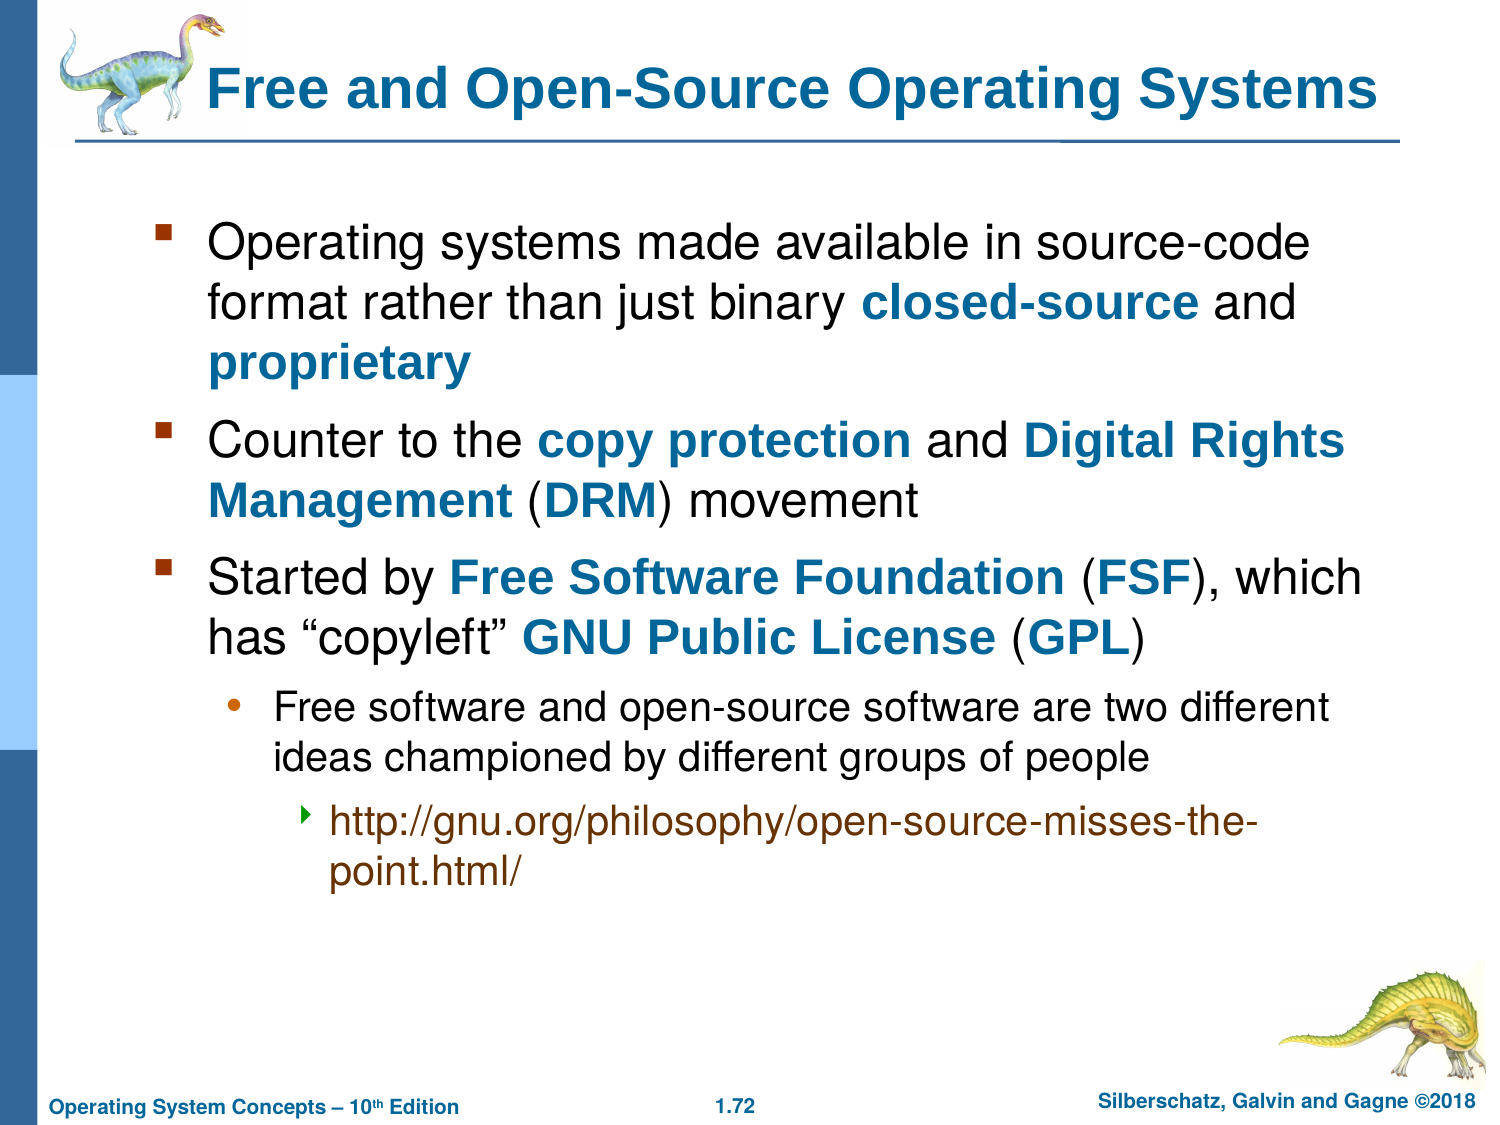

Free and Open-Source Operating Systems
Operating systems made available in source-code format rather than just binary closed-source and proprietary
Counter to the copy protection and Digital Rights Management (DRM) movement
Started by Free Software Foundation (FSF), which has “copyleft” GNU Public License (GPL)
Free software and open-source software are two different ideas championed by different groups of people
http://gnu.org/philosophy/open-source-misses-the-point.html/